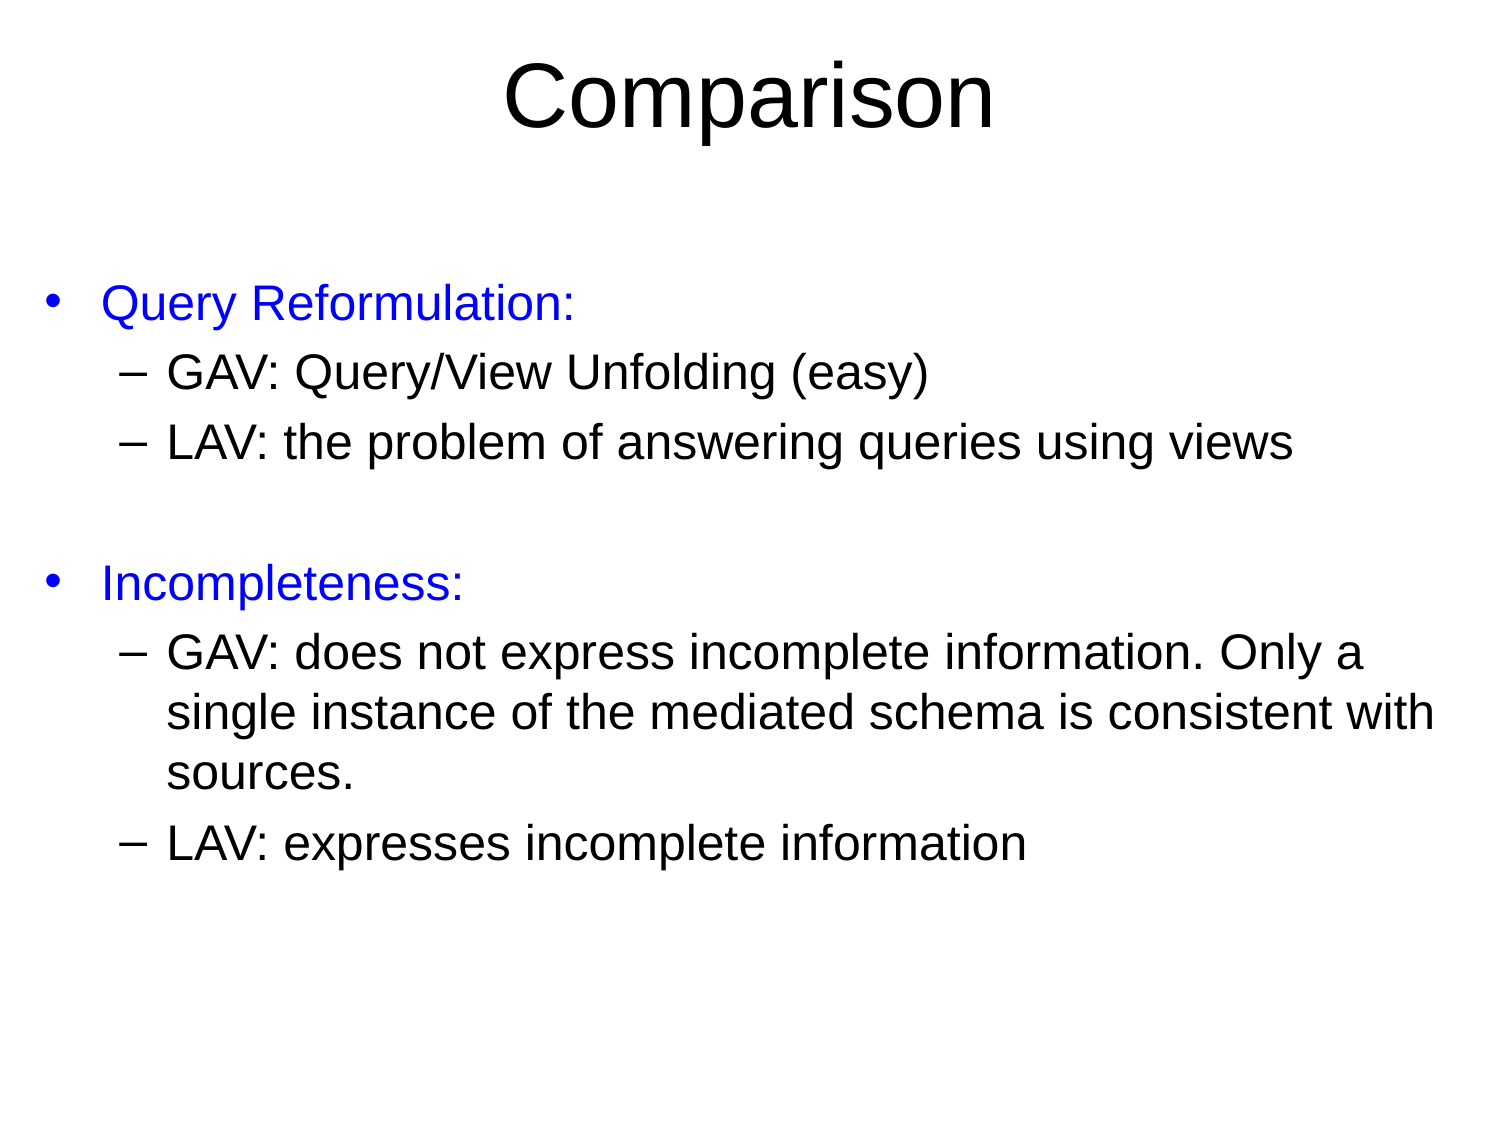

# Comparison
Query Reformulation:
GAV: Query/View Unfolding (easy)
LAV: the problem of answering queries using views

Incompleteness:
GAV: does not express incomplete information. Only a single instance of the mediated schema is consistent with sources.
LAV: expresses incomplete information